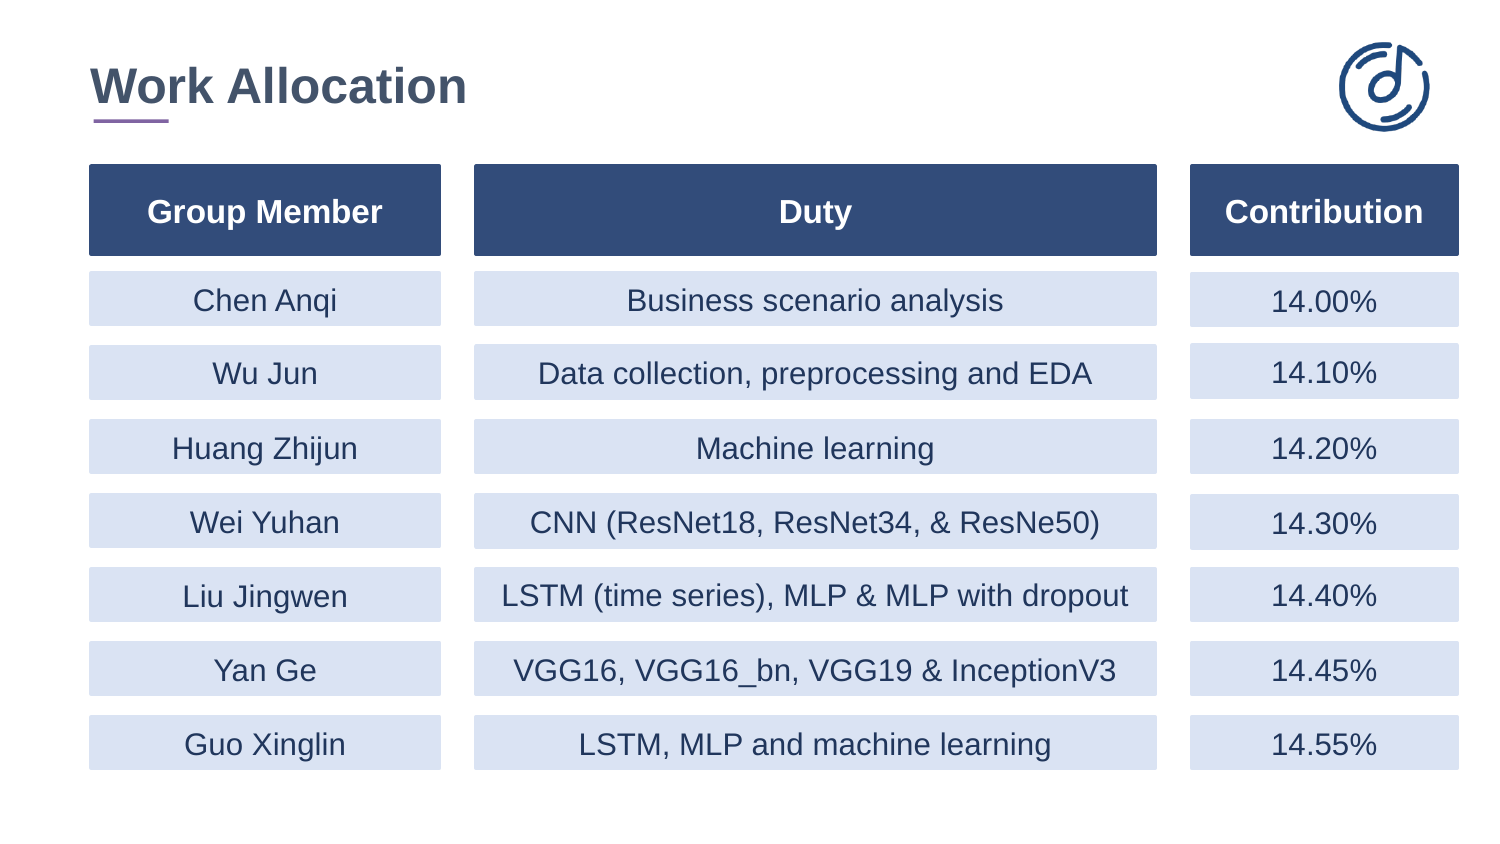

# Work Allocation
Contribution
Group Member
Duty
Chen Anqi
Business scenario analysis
14.00%
14.10%
Data collection, preprocessing and EDA
Wu Jun
Machine learning
14.20%
Huang Zhijun
Wei Yuhan
CNN (ResNet18, ResNet34, & ResNe50)
14.30%
14.40%
LSTM (time series), MLP & MLP with dropout
Liu Jingwen
VGG16, VGG16_bn, VGG19 & InceptionV3
14.45%
Yan Ge
LSTM, MLP and machine learning
14.55%
Guo Xinglin